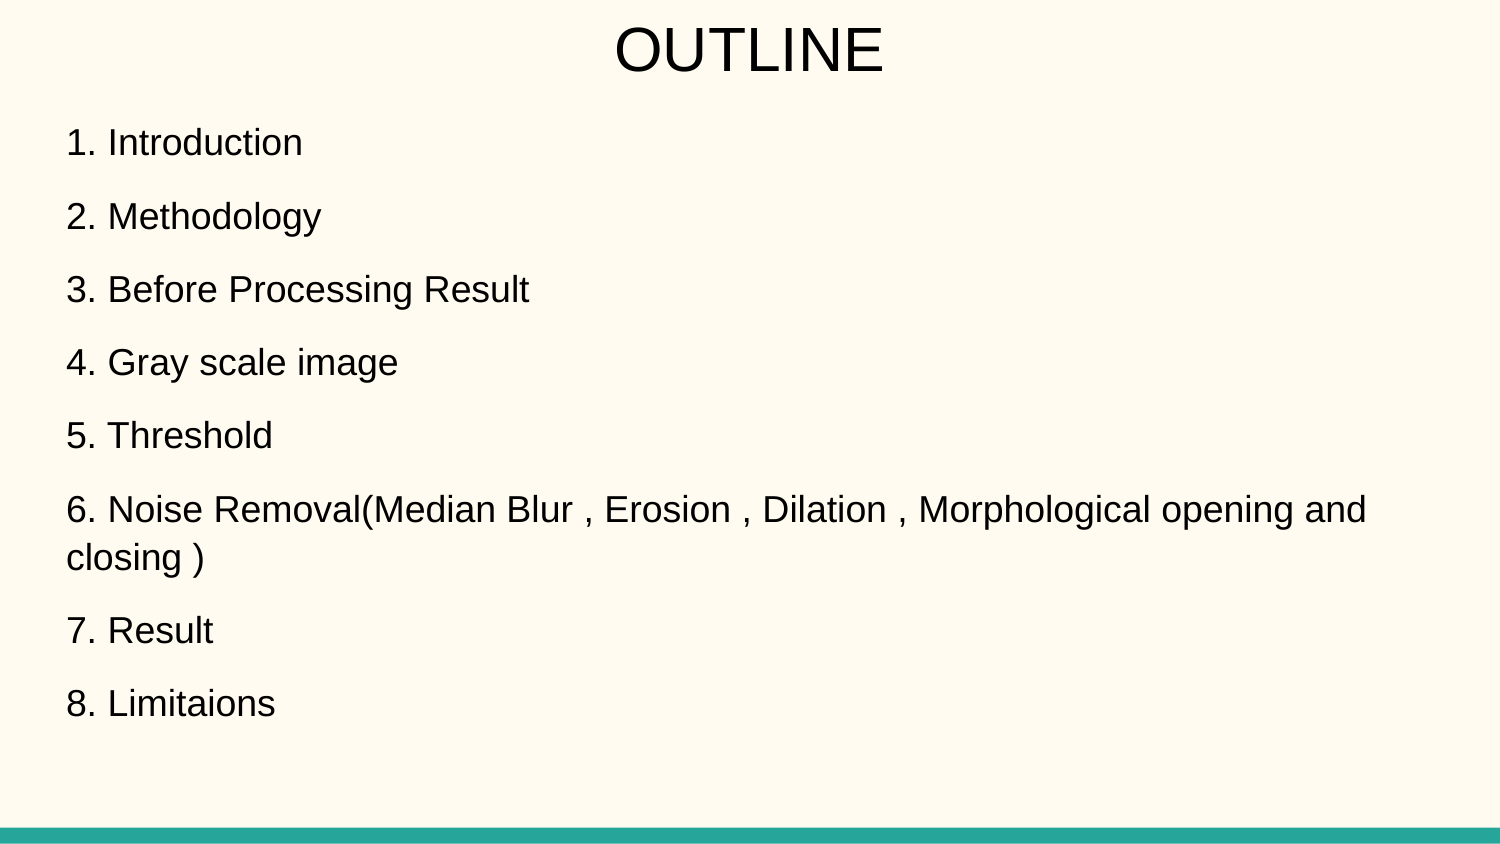

# OUTLINE
1. Introduction
2. Methodology
3. Before Processing Result
4. Gray scale image
5. Threshold
6. Noise Removal(Median Blur , Erosion , Dilation , Morphological opening and closing )
7. Result
8. Limitaions